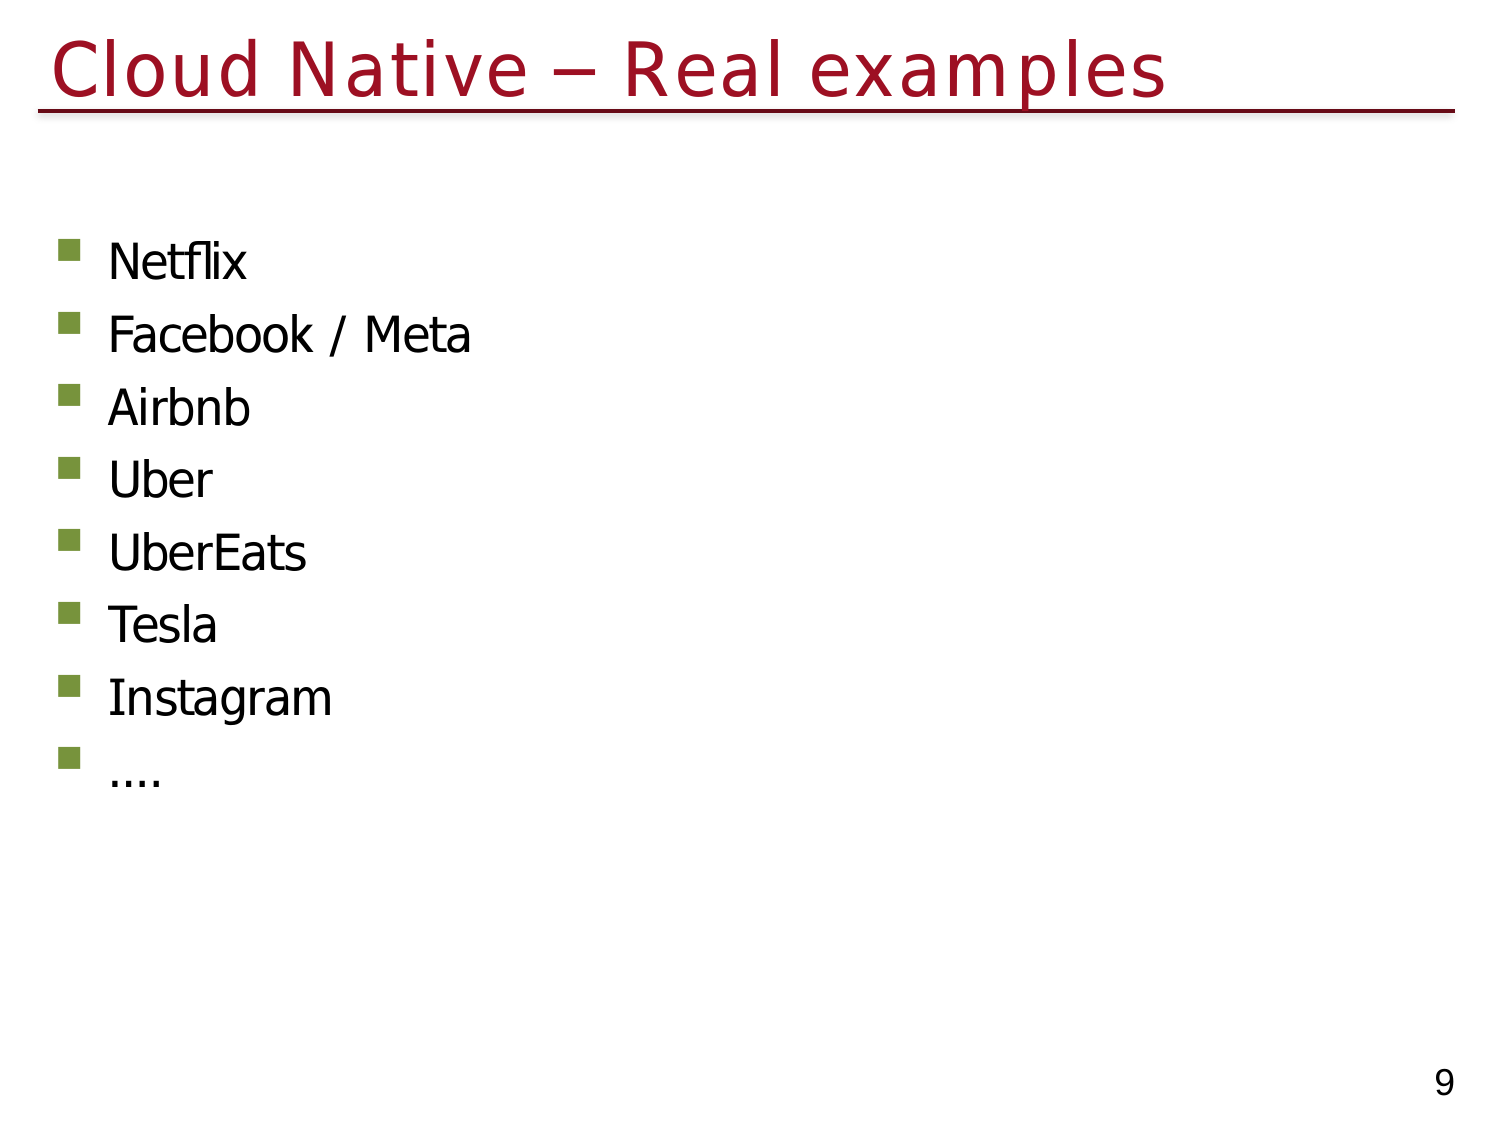

# Cloud Native – Real examples
Netflix
Facebook / Meta
Airbnb
Uber
UberEats
Tesla
Instagram
….

9